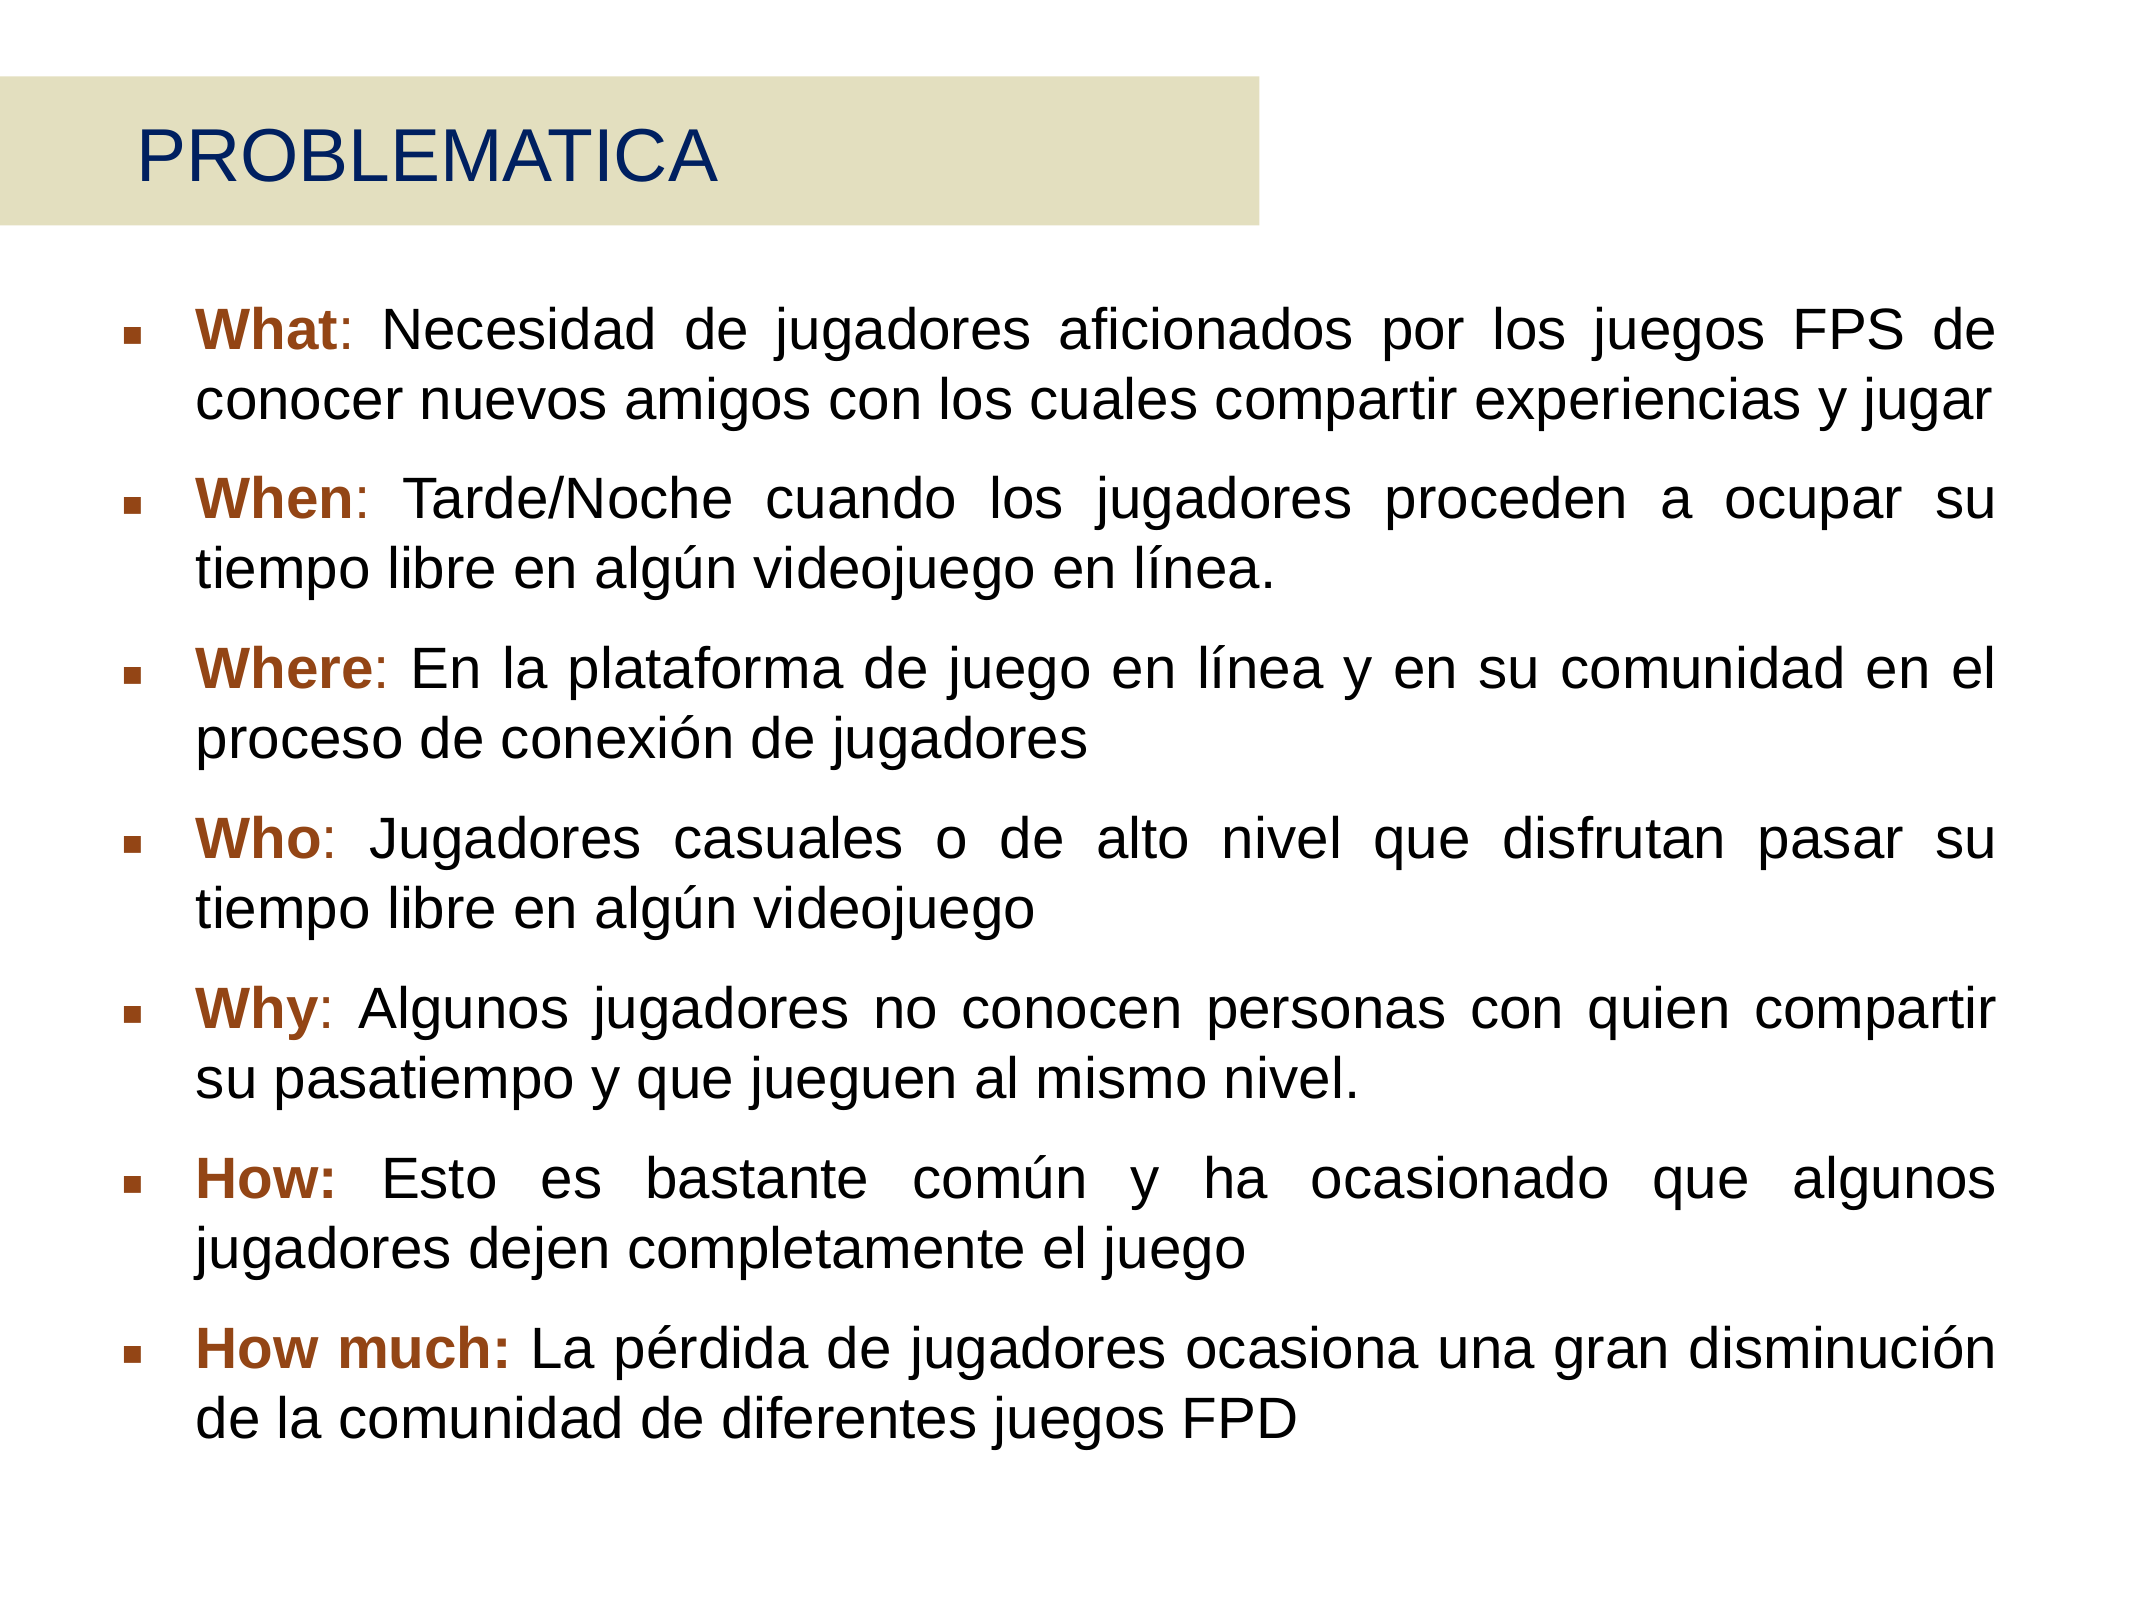

PROBLEMATICA
What: Necesidad de jugadores aficionados por los juegos FPS de conocer nuevos amigos con los cuales compartir experiencias y jugar

When: Tarde/Noche cuando los jugadores proceden a ocupar su tiempo libre en algún videojuego en línea.

Where: En la plataforma de juego en línea y en su comunidad en el proceso de conexión de jugadores

Who: Jugadores casuales o de alto nivel que disfrutan pasar su tiempo libre en algún videojuego

Why: Algunos jugadores no conocen personas con quien compartir su pasatiempo y que jueguen al mismo nivel.

How: Esto es bastante común y ha ocasionado que algunos jugadores dejen completamente el juego

How much: La pérdida de jugadores ocasiona una gran disminución de la comunidad de diferentes juegos FPD